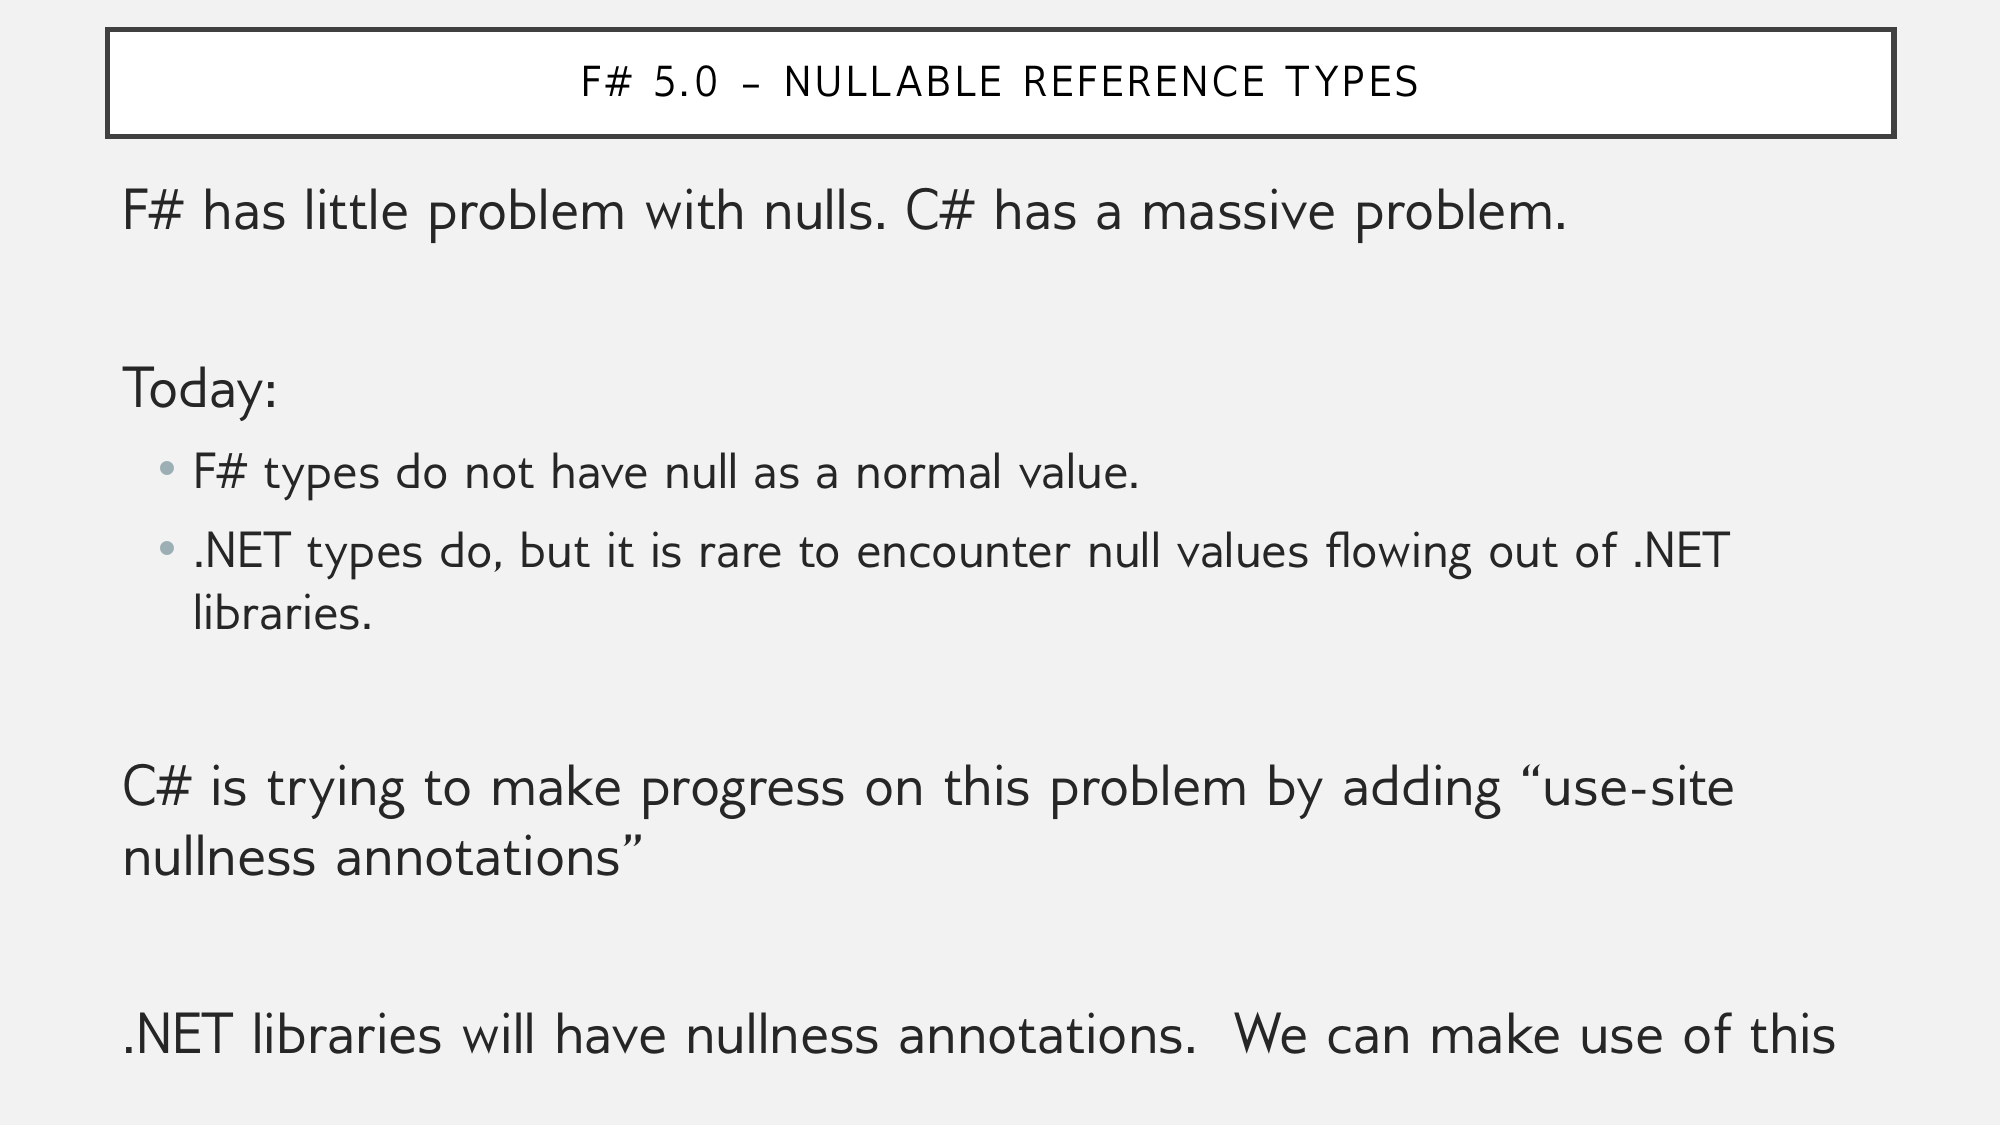

# F# 5.0 – Nullable reference types
F# has little problem with nulls. C# has a massive problem.

Today:
F# types do not have null as a normal value.
.NET types do, but it is rare to encounter null values flowing out of .NET libraries.

C# is trying to make progress on this problem by adding “use-site nullness annotations”

.NET libraries will have nullness annotations.  We can make use of this